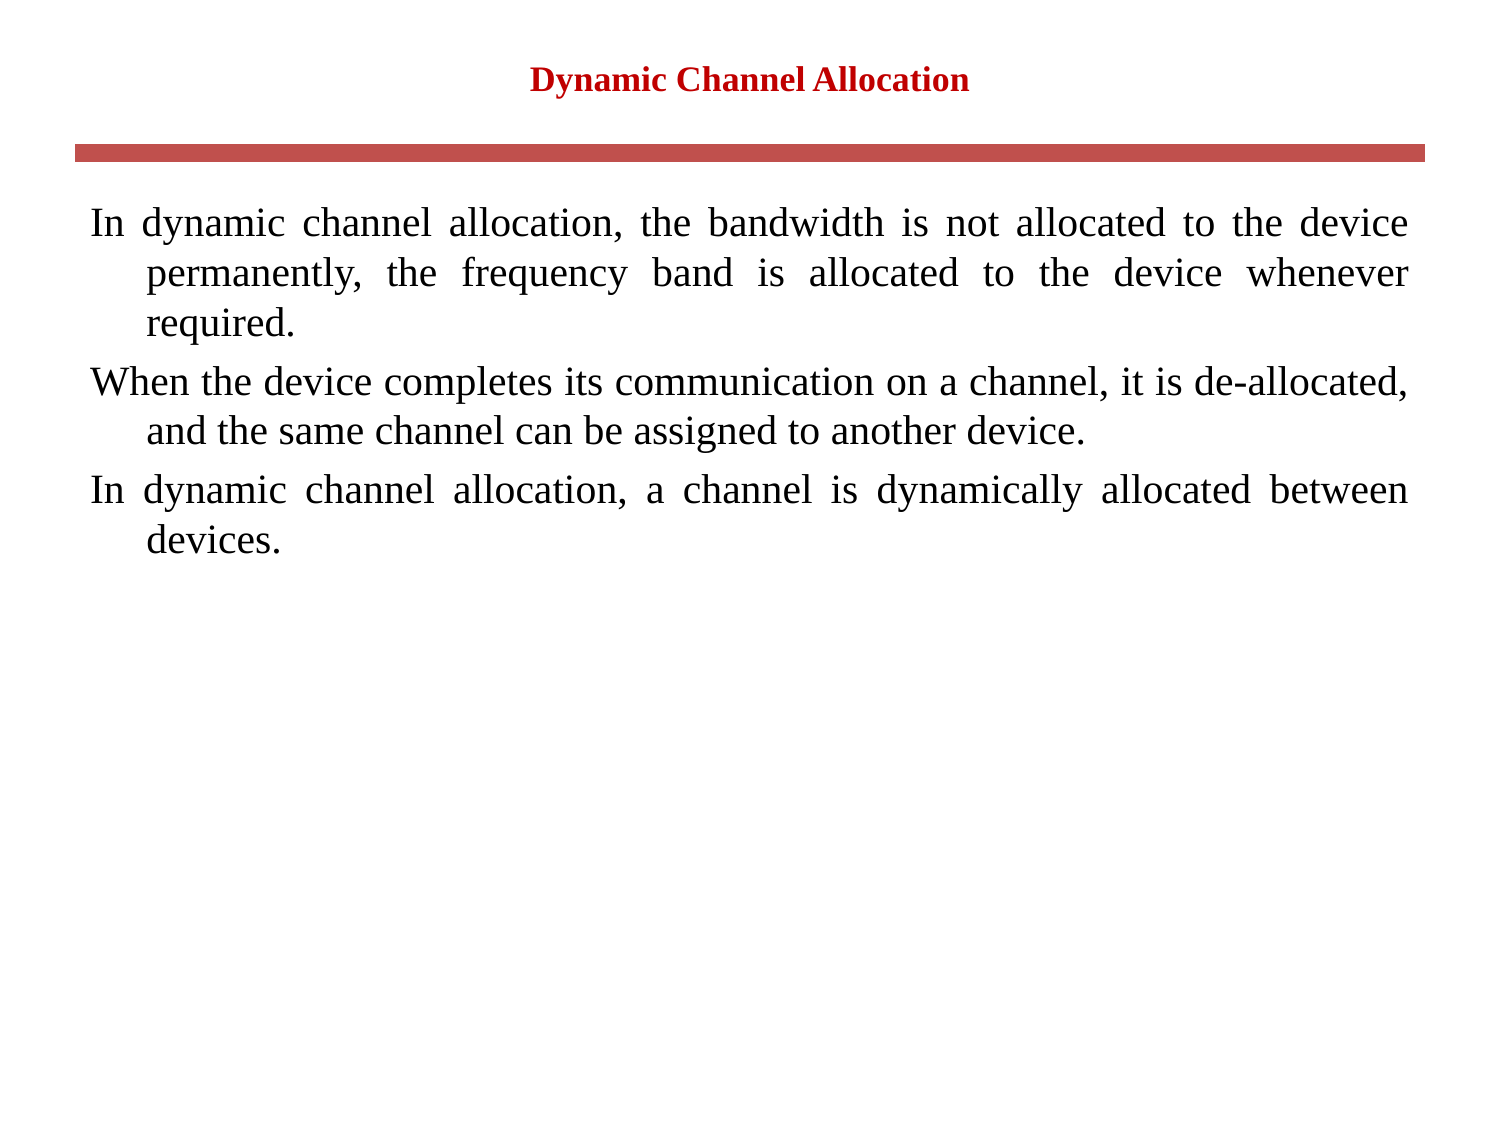

# Dynamic Channel Allocation
In dynamic channel allocation, the bandwidth is not allocated to the device permanently, the frequency band is allocated to the device whenever required.
When the device completes its communication on a channel, it is de-allocated, and the same channel can be assigned to another device.
In dynamic channel allocation, a channel is dynamically allocated between devices.